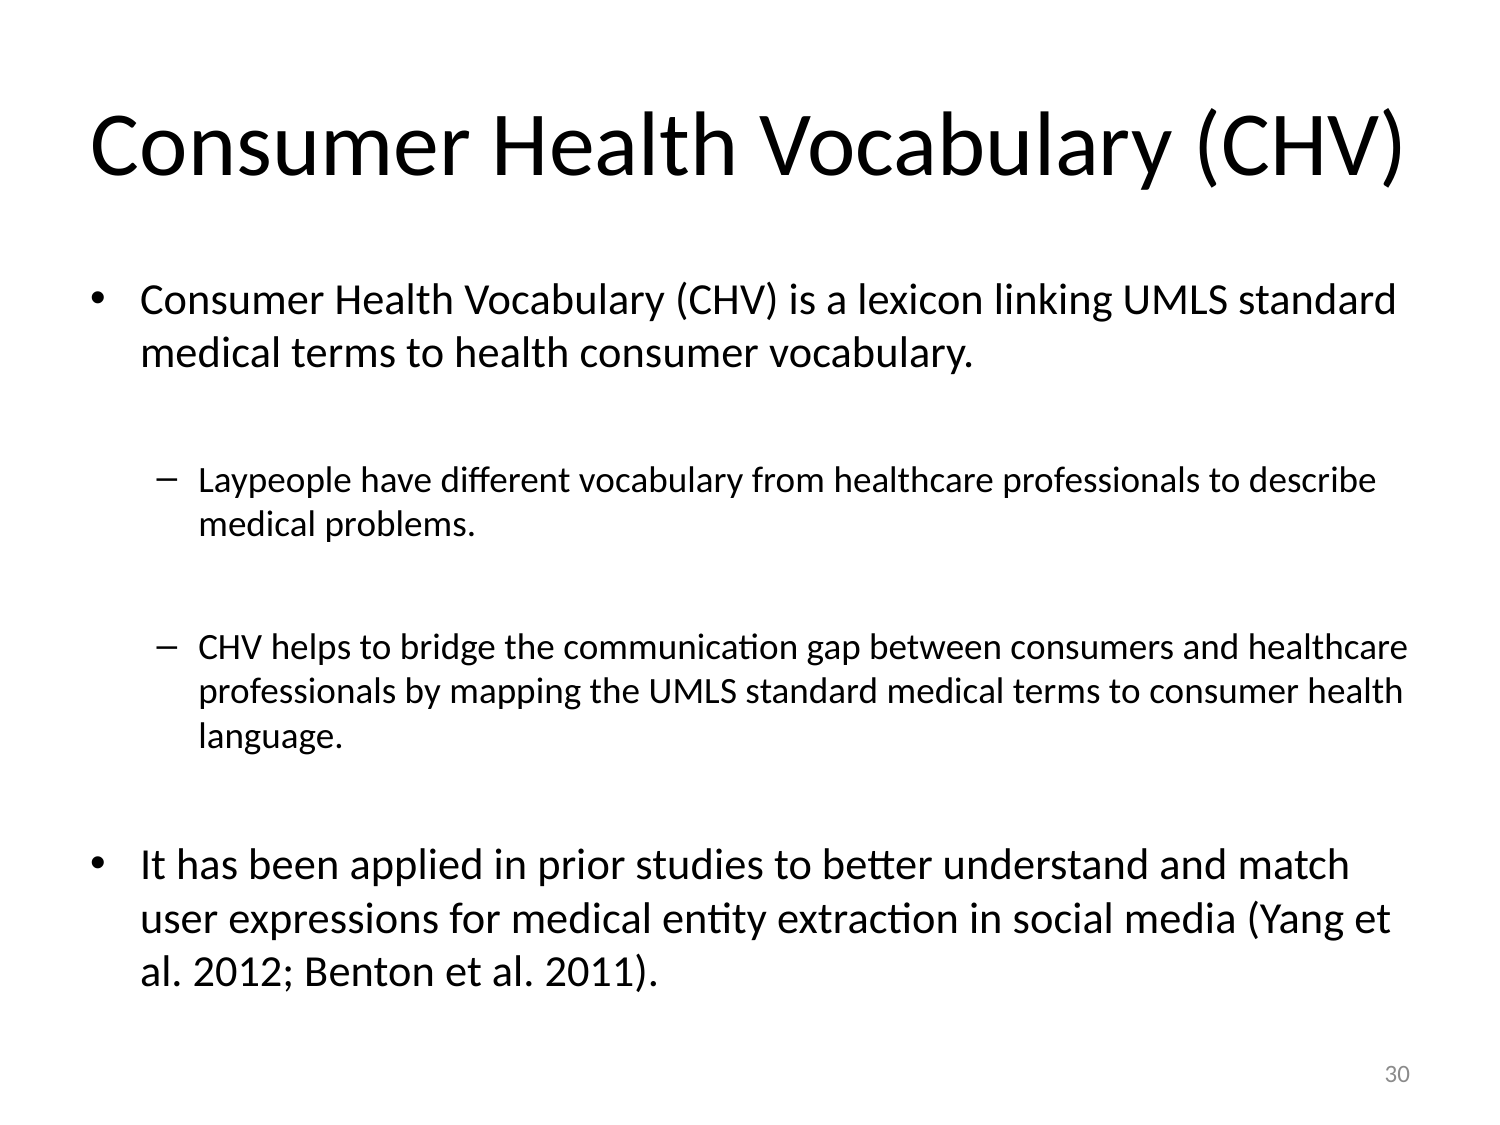

# Consumer Health Vocabulary (CHV)
Consumer Health Vocabulary (CHV) is a lexicon linking UMLS standard medical terms to health consumer vocabulary.

Laypeople have different vocabulary from healthcare professionals to describe medical problems.

CHV helps to bridge the communication gap between consumers and healthcare professionals by mapping the UMLS standard medical terms to consumer health language.

It has been applied in prior studies to better understand and match user expressions for medical entity extraction in social media (Yang et al. 2012; Benton et al. 2011).

30